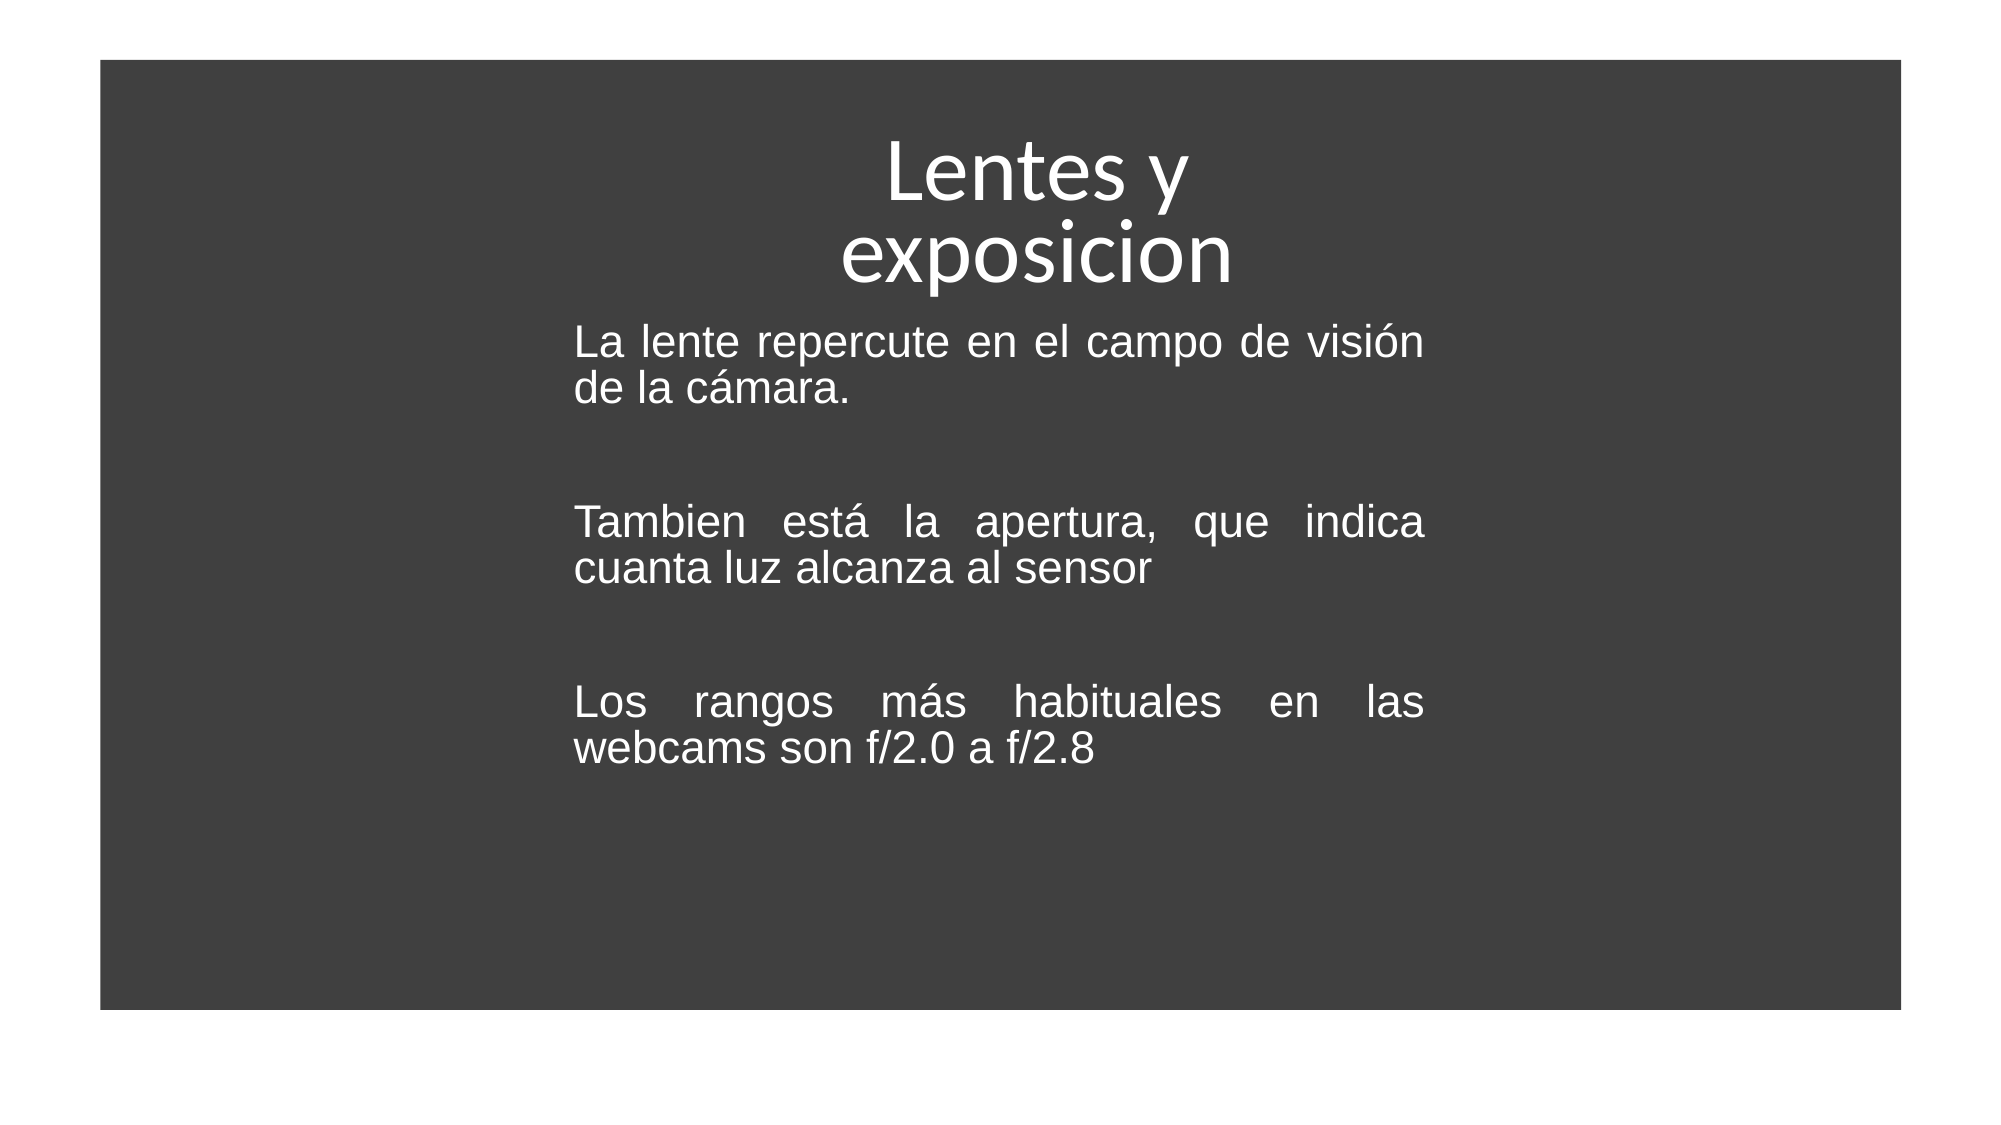

# Lentes y exposicion
La lente repercute en el campo de visión de la cámara.

Tambien está la apertura, que indica cuanta luz alcanza al sensor

Los rangos más habituales en las webcams son f/2.0 a f/2.8